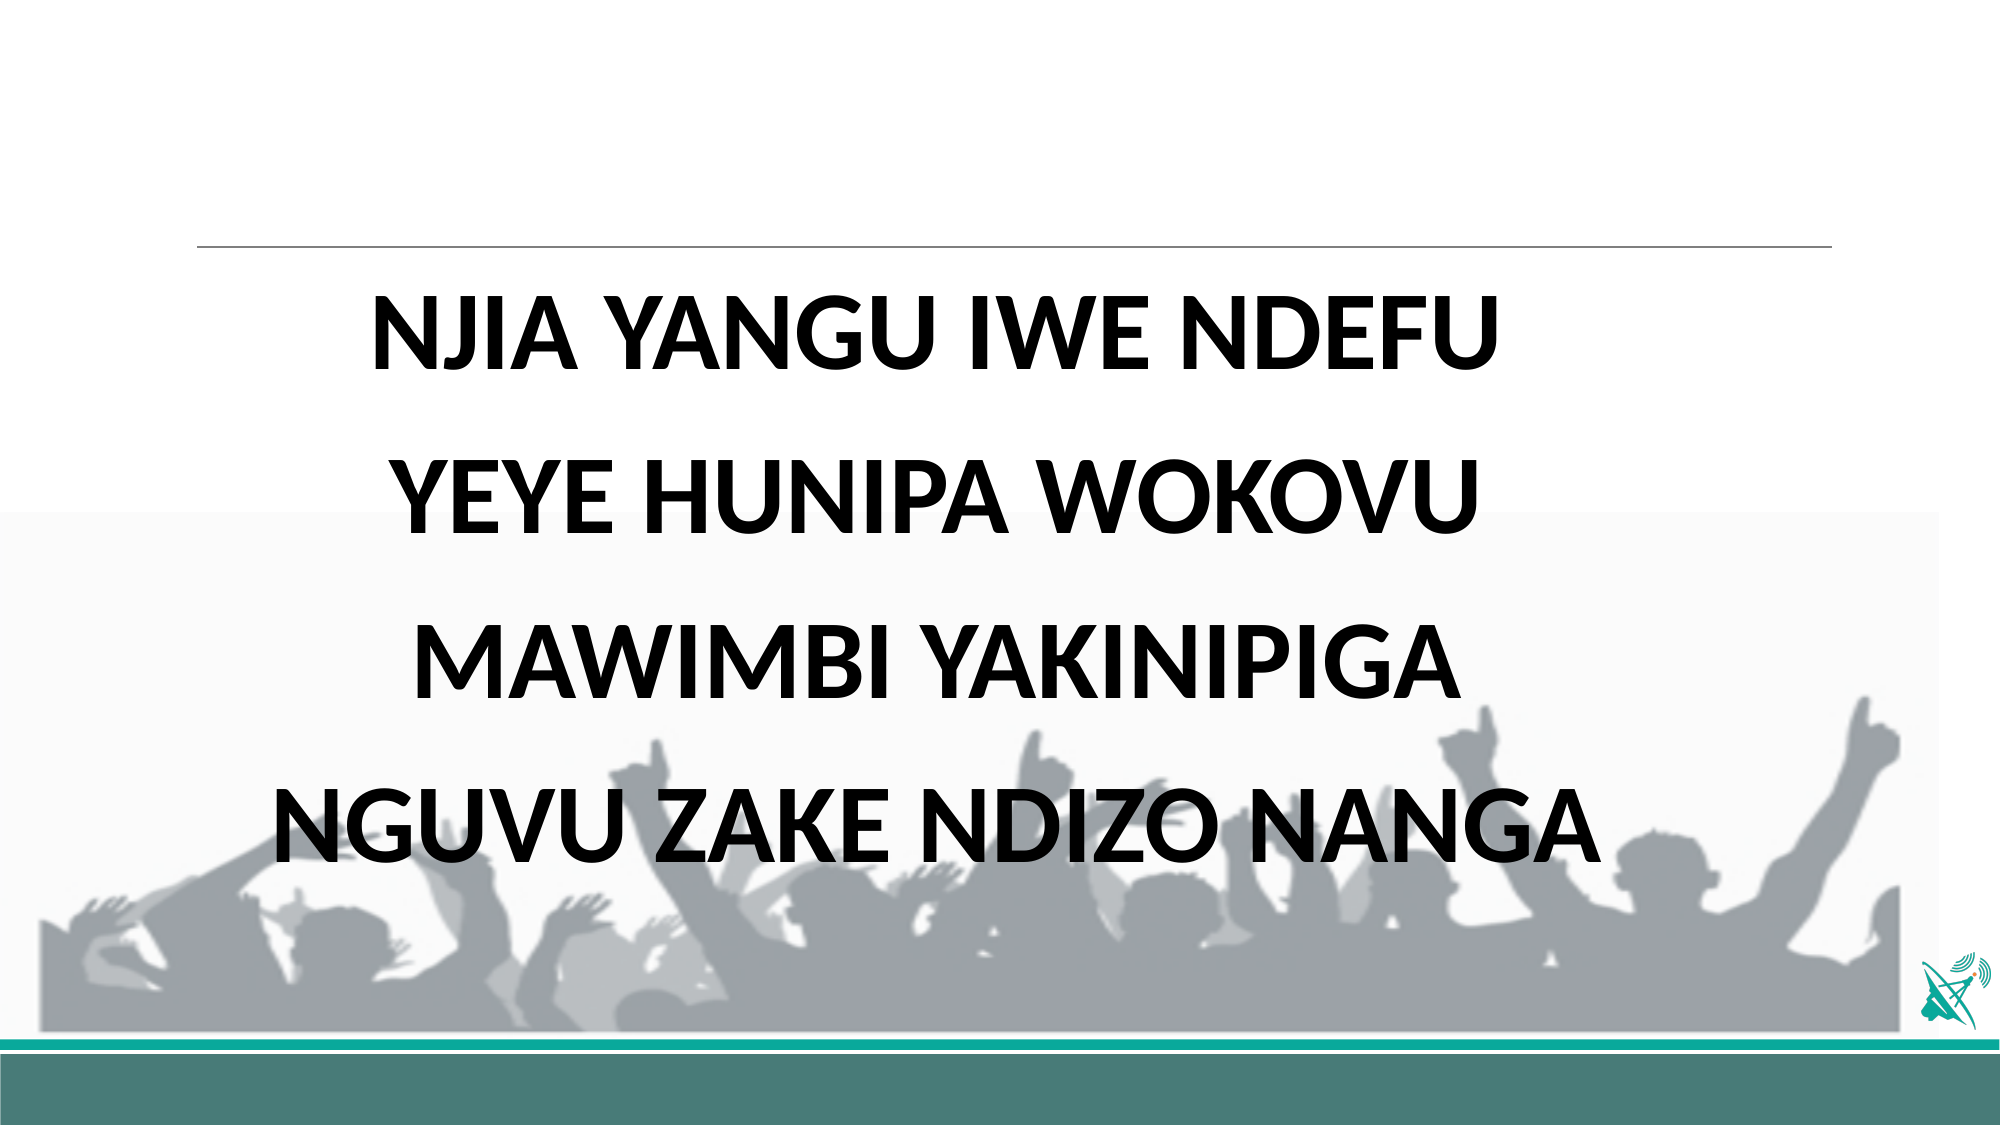

NJIA YANGU IWE NDEFU
YEYE HUNIPA WOKOVU
MAWIMBI YAKINIPIGA
NGUVU ZAKE NDIZO NANGA